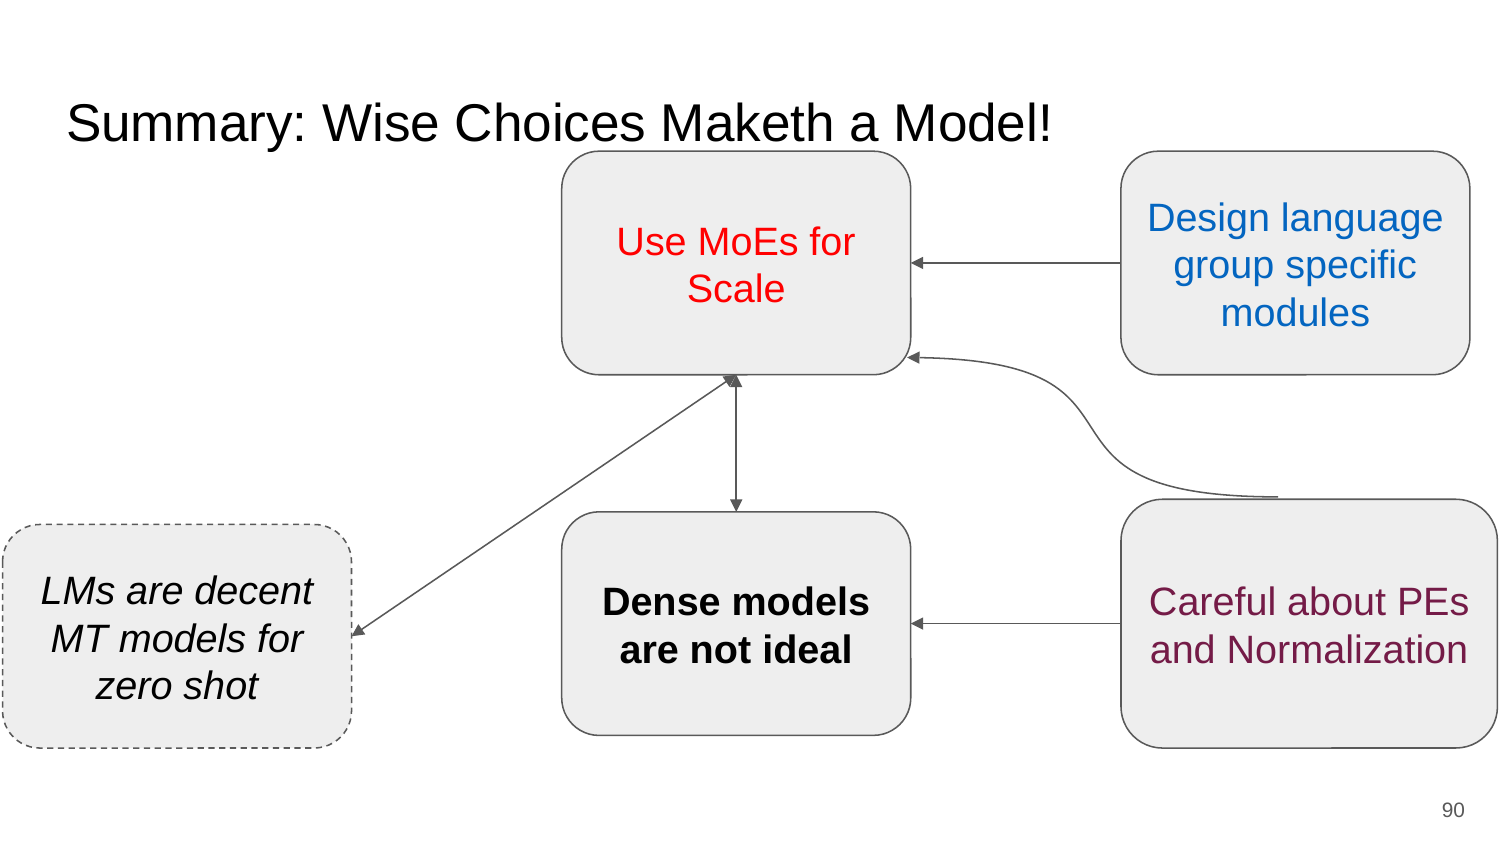

# Summary: Wise Choices Maketh a Model!
Use MoEs for Scale
Design language group specific modules
Careful about PEs and Normalization
Dense models are not ideal
LMs are decent MT models for zero shot
90